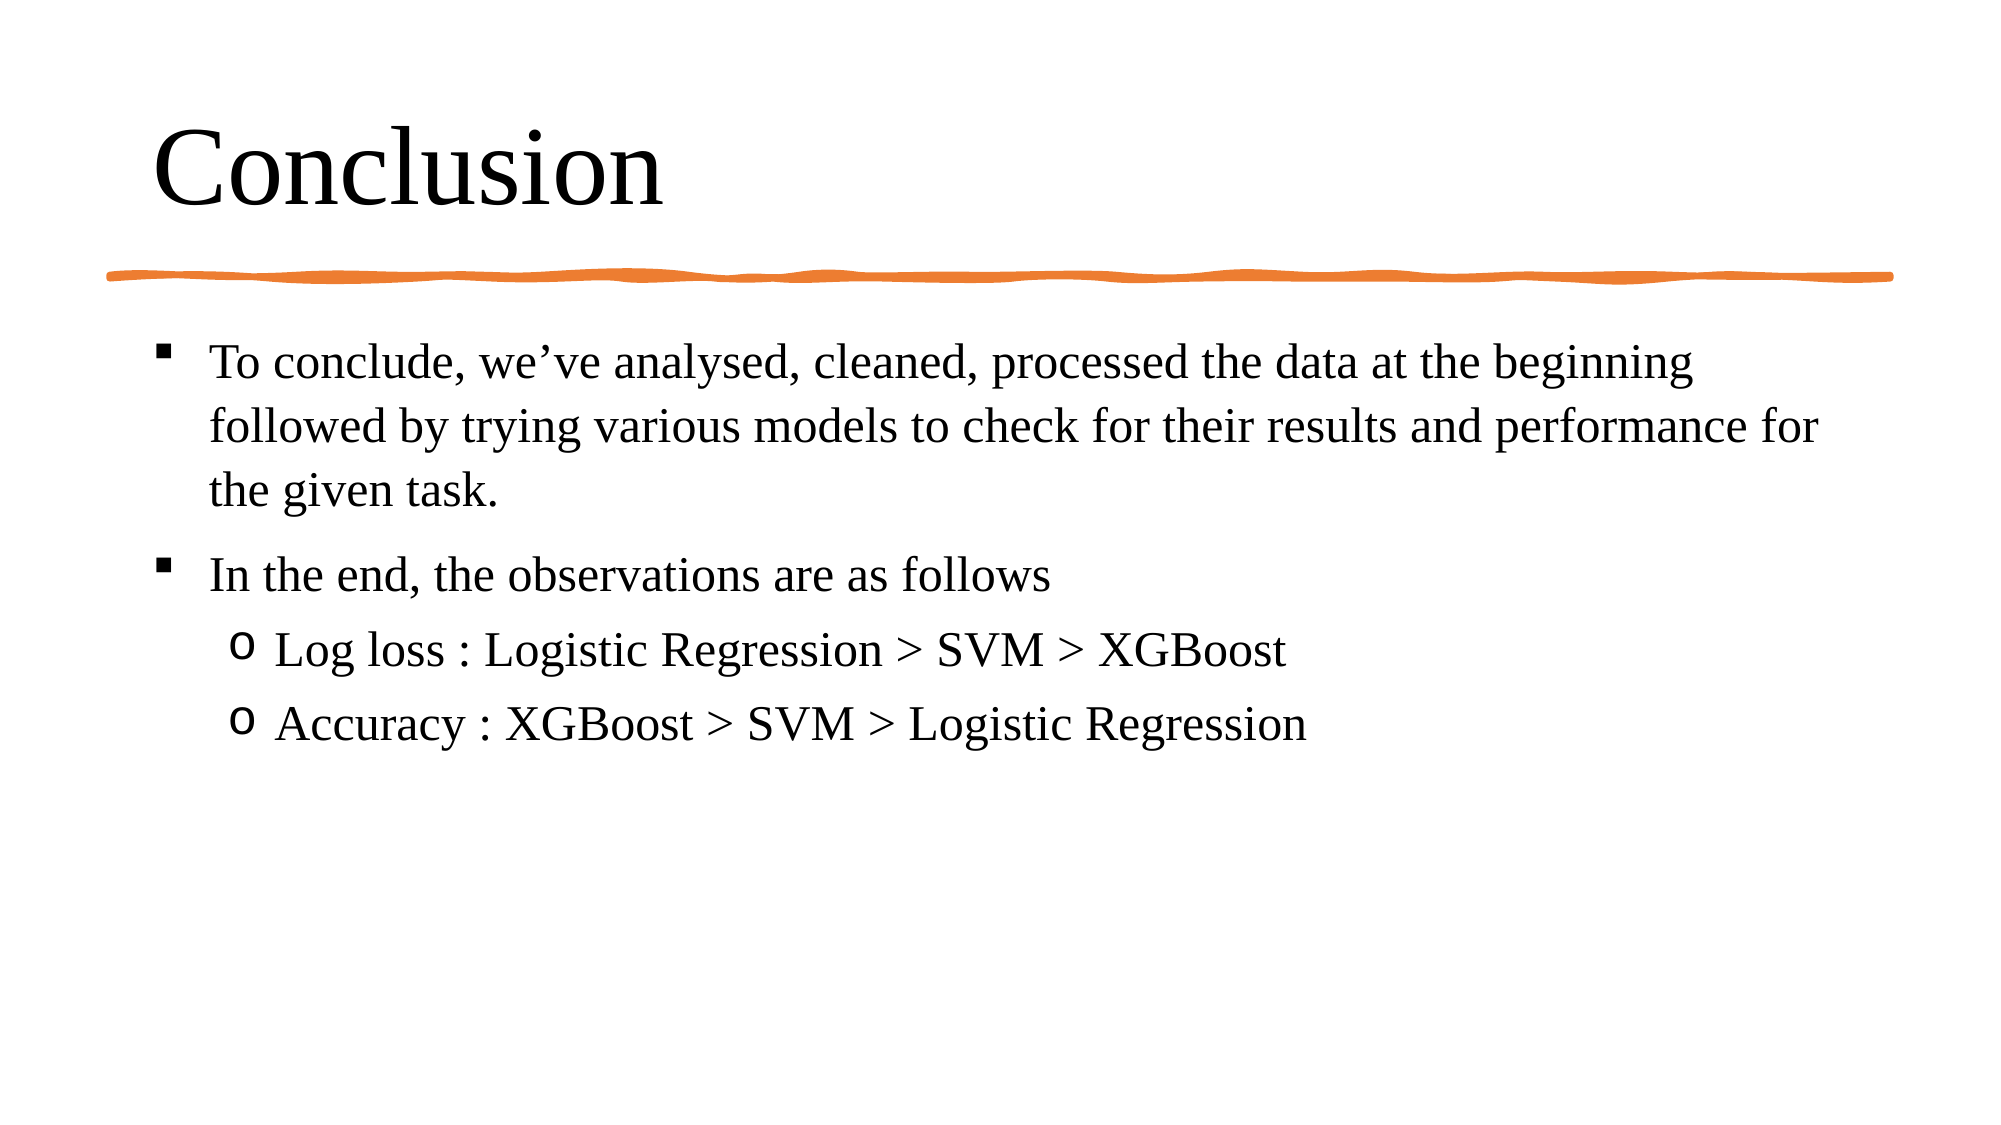

# Conclusion

To conclude, we’ve analysed, cleaned, processed the data at the beginning followed by trying various models to check for their results and performance for the given task.
In the end, the observations are as follows
Log loss : Logistic Regression > SVM > XGBoost
Accuracy : XGBoost > SVM > Logistic Regression